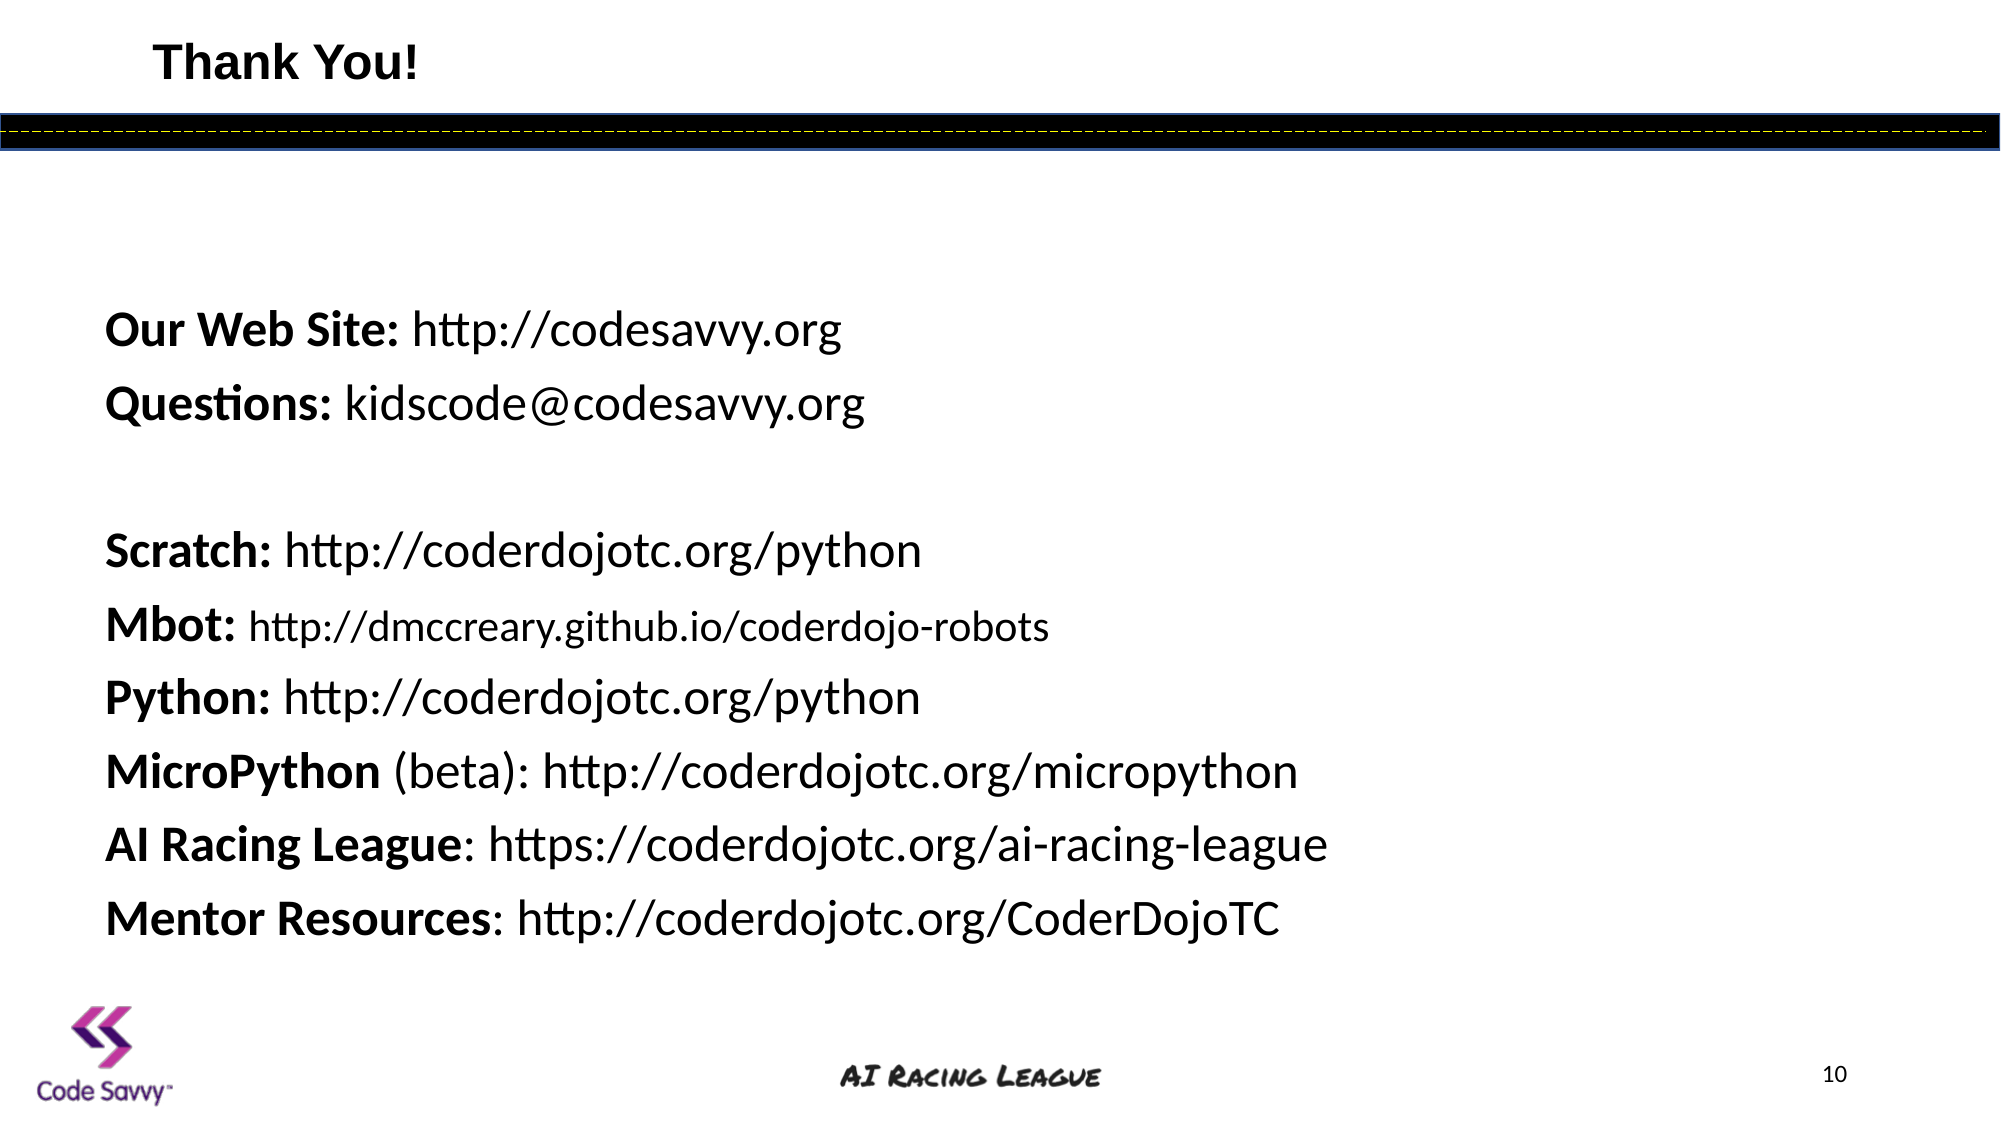

# Thank You!

Our Web Site: http://codesavvy.org
Questions: kidscode@codesavvy.org

Scratch: http://coderdojotc.org/python
Mbot: http://dmccreary.github.io/coderdojo-robots
Python: http://coderdojotc.org/python
MicroPython (beta): http://coderdojotc.org/micropython
AI Racing League: https://coderdojotc.org/ai-racing-league
Mentor Resources: http://coderdojotc.org/CoderDojoTC

10